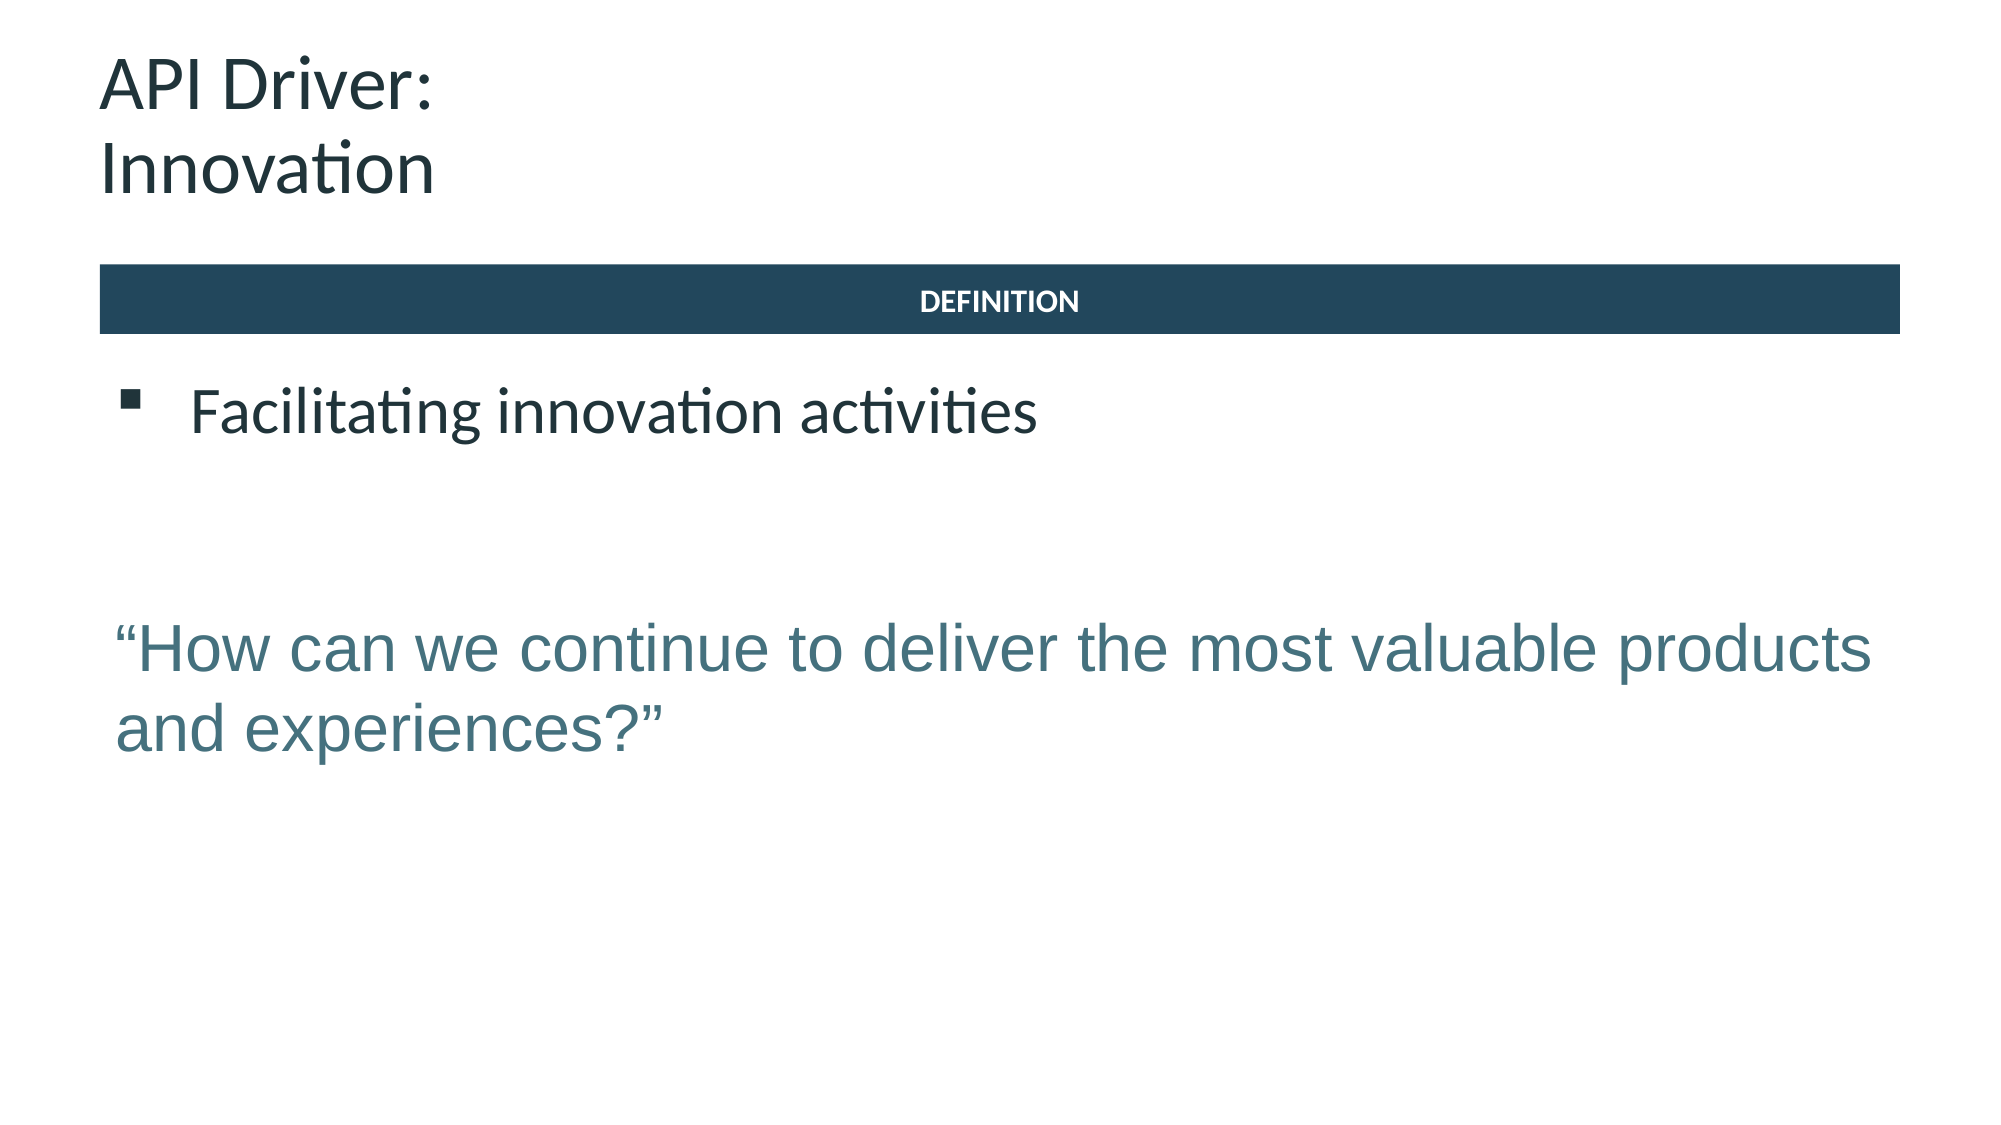

# API Driver: Innovation
DEFINITION
Facilitating innovation activities

“How can we continue to deliver the most valuable products and experiences?”